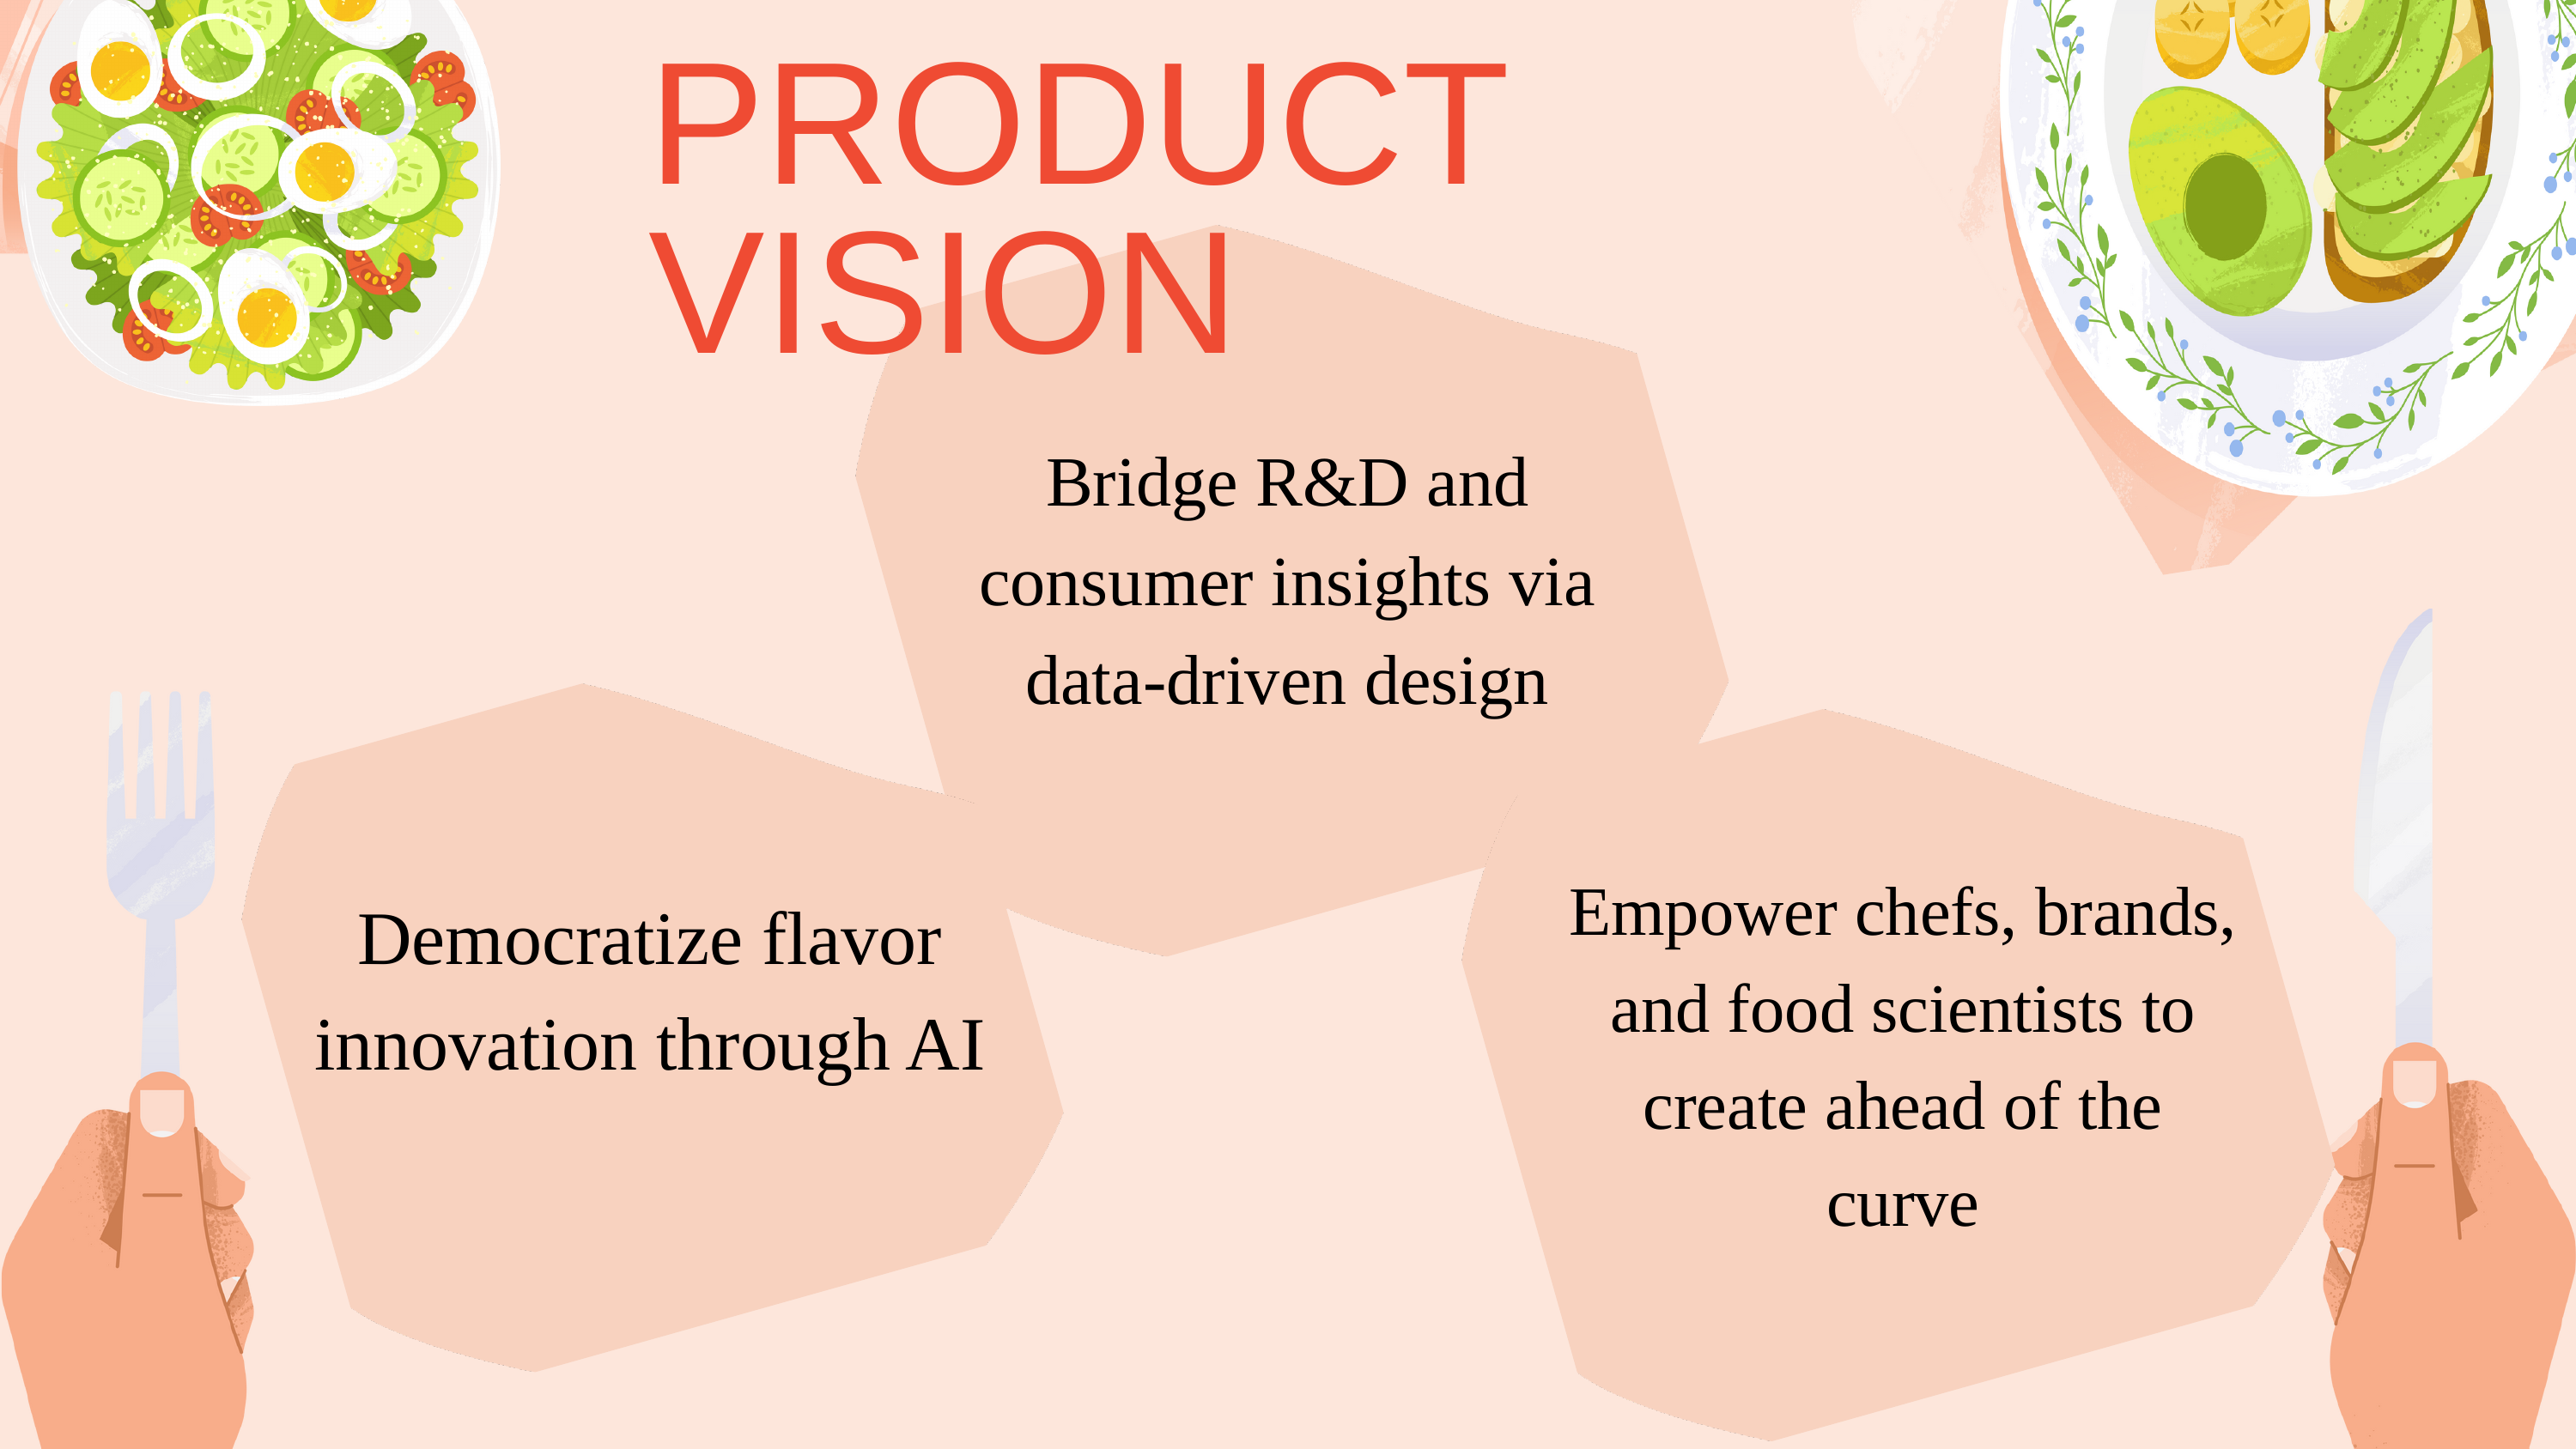

PRODUCT VISION

Bridge R&D and consumer insights via data-driven design

Empower chefs, brands, and food scientists to create ahead of the curve
Democratize flavor innovation through AI